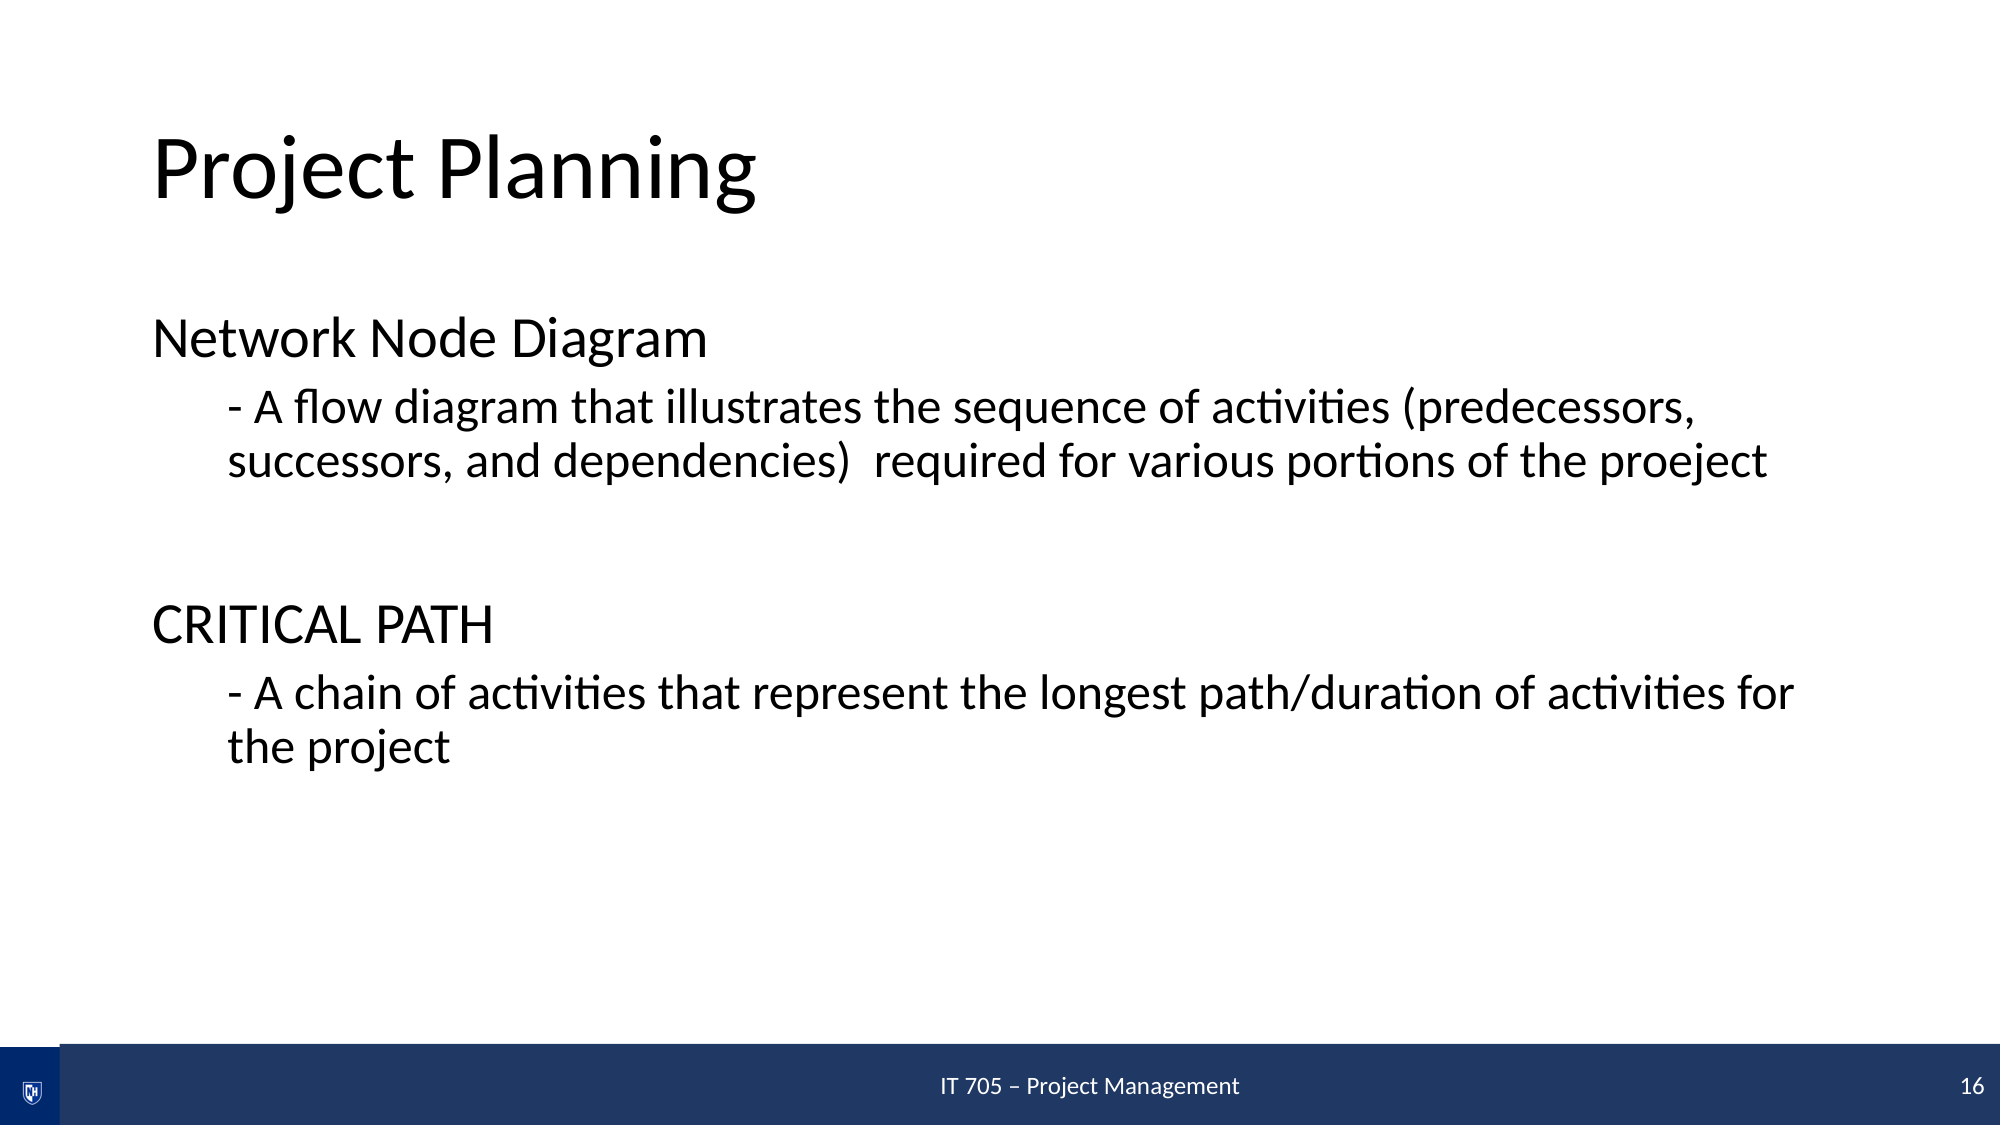

# Project Planning
Network Node Diagram
- A flow diagram that illustrates the sequence of activities (predecessors, successors, and dependencies)  required for various portions of the proeject

CRITICAL PATH
- A chain of activities that represent the longest path/duration of activities for the project
 IT 705 – Project Management                                                                                                                             16